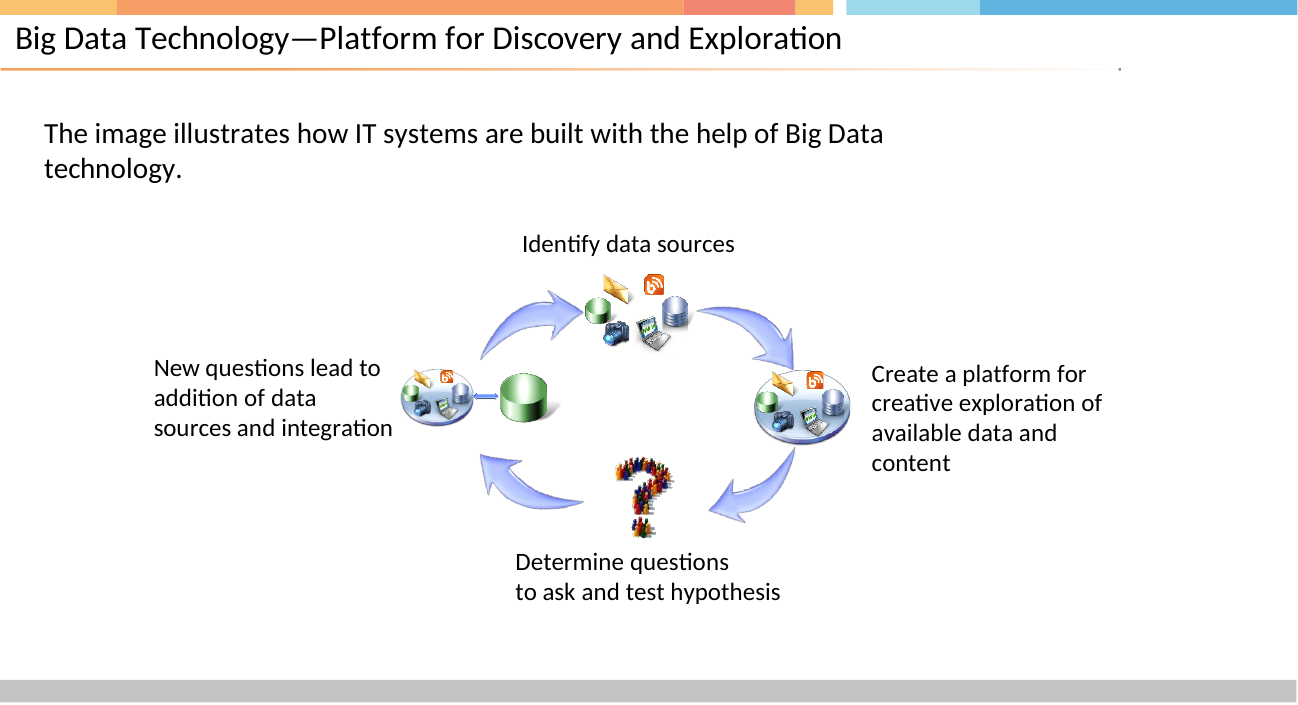

# Big Data Technology—Platform for Discovery and Exploration

The image illustrates how IT systems are built with the help of Big Data technology.
Identify data sources

New questions lead to addition of data sources and integration
Create a platform for creative exploration of available data and content

Determine questions
to ask and test hypothesis